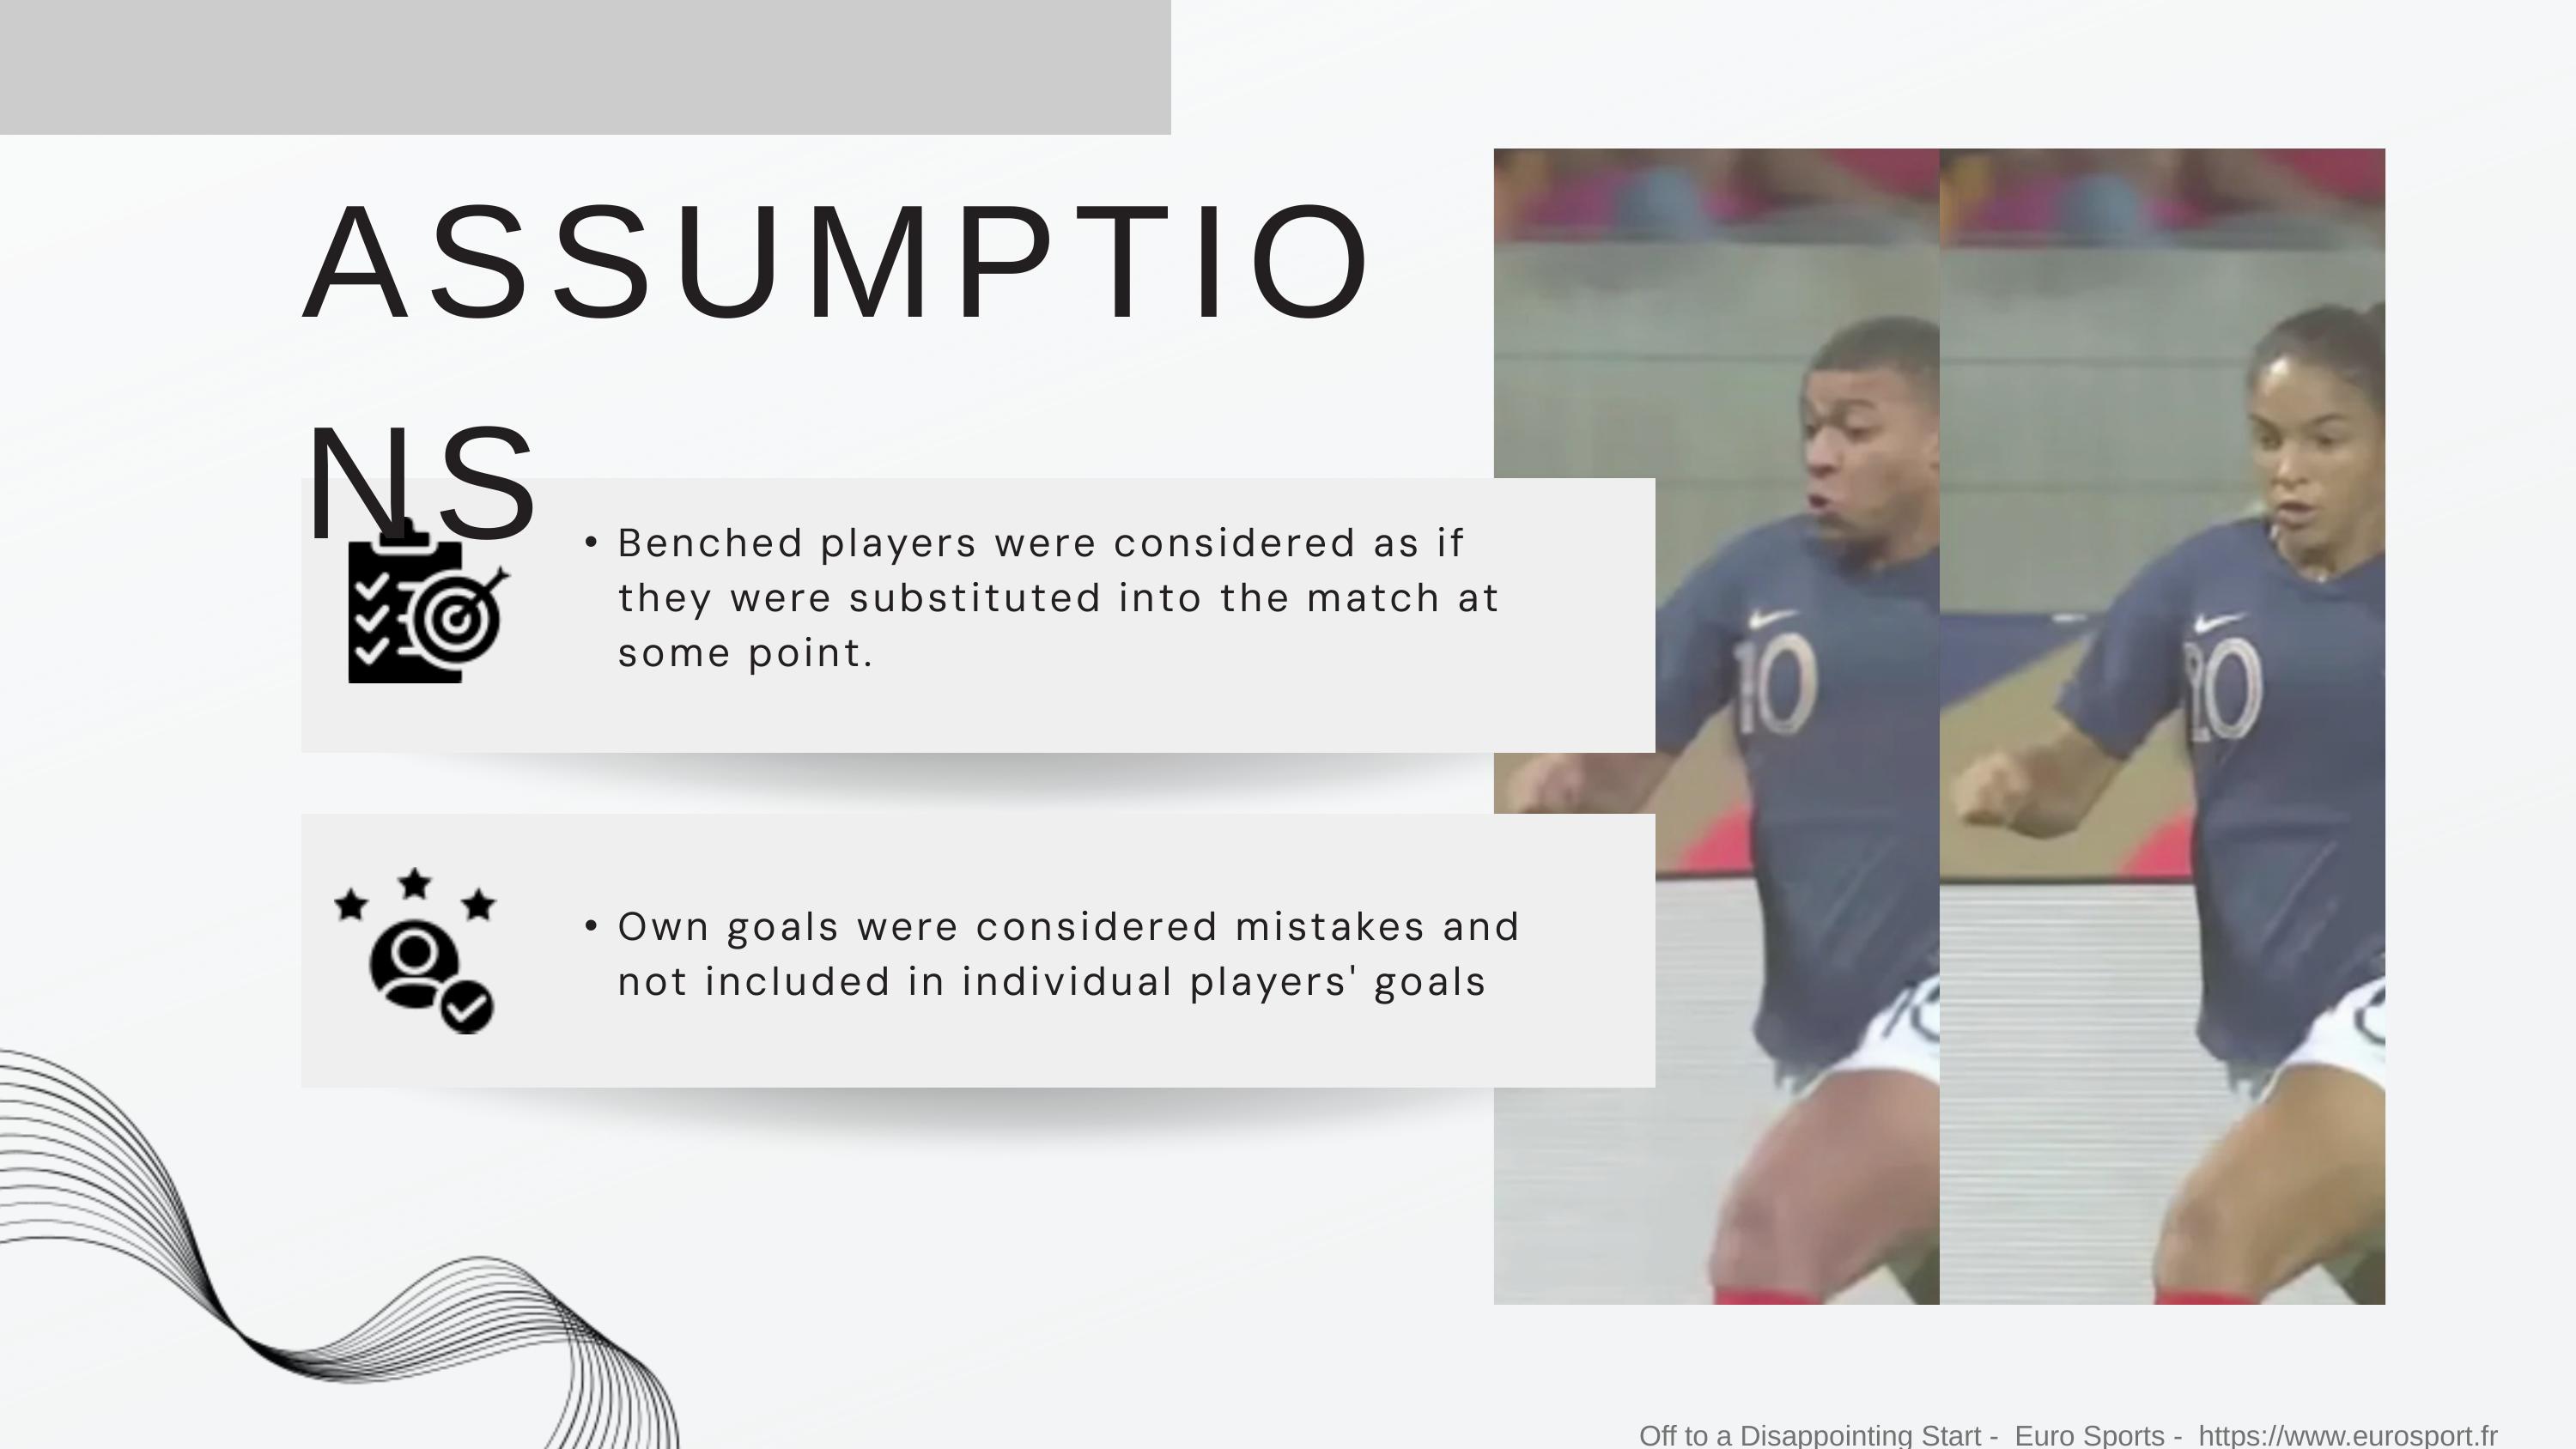

ASSUMPTIONS

Benched players were considered as if they were substituted into the match at some point.

Own goals were considered mistakes and not included in individual players' goals

Off to a Disappointing Start -  Euro Sports -  https://www.eurosport.fr